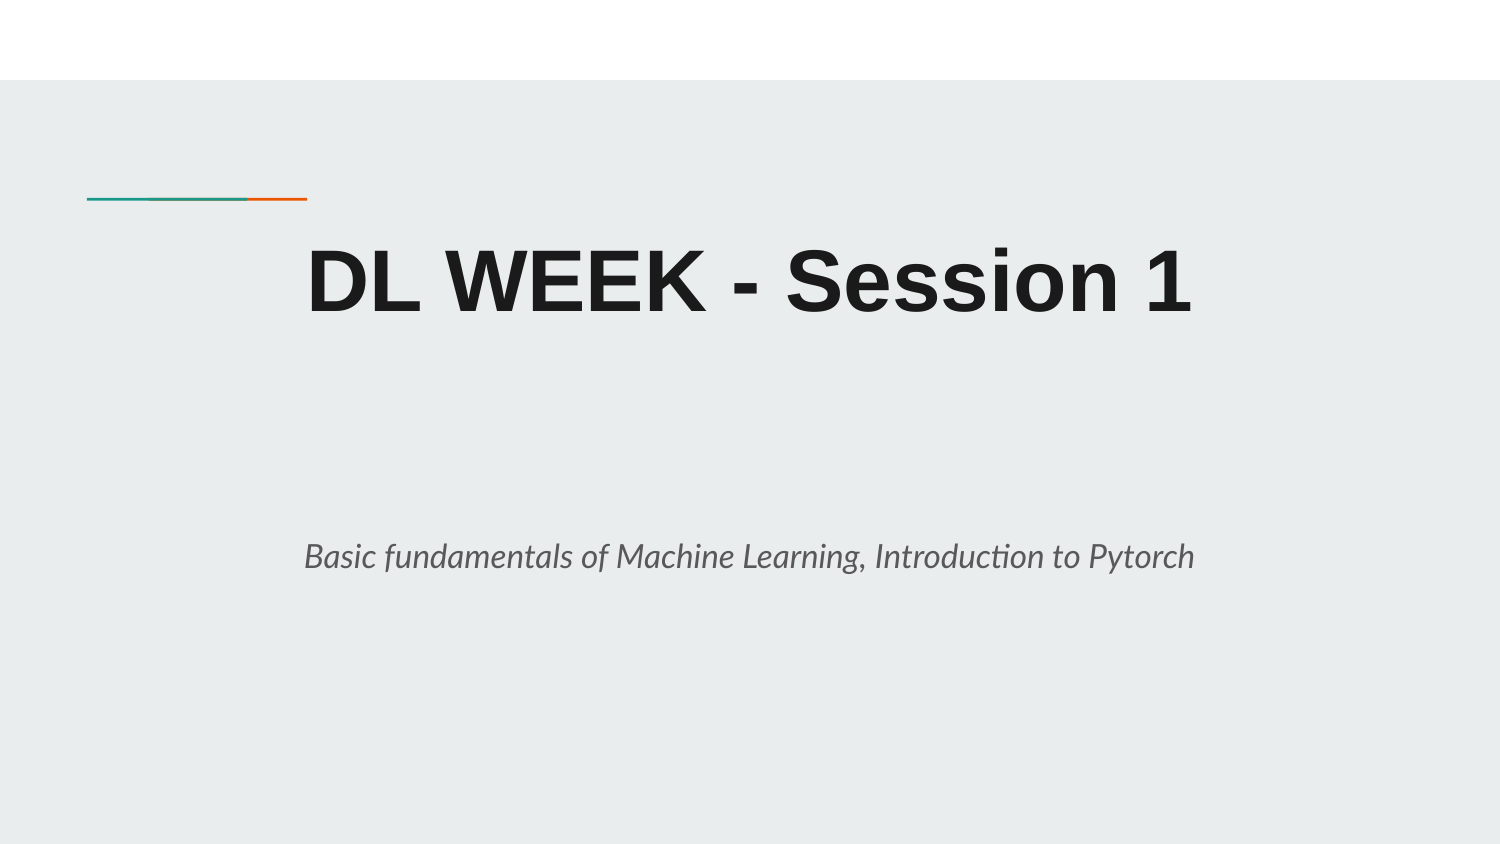

# DL WEEK - Session 1
Basic fundamentals of Machine Learning, Introduction to Pytorch